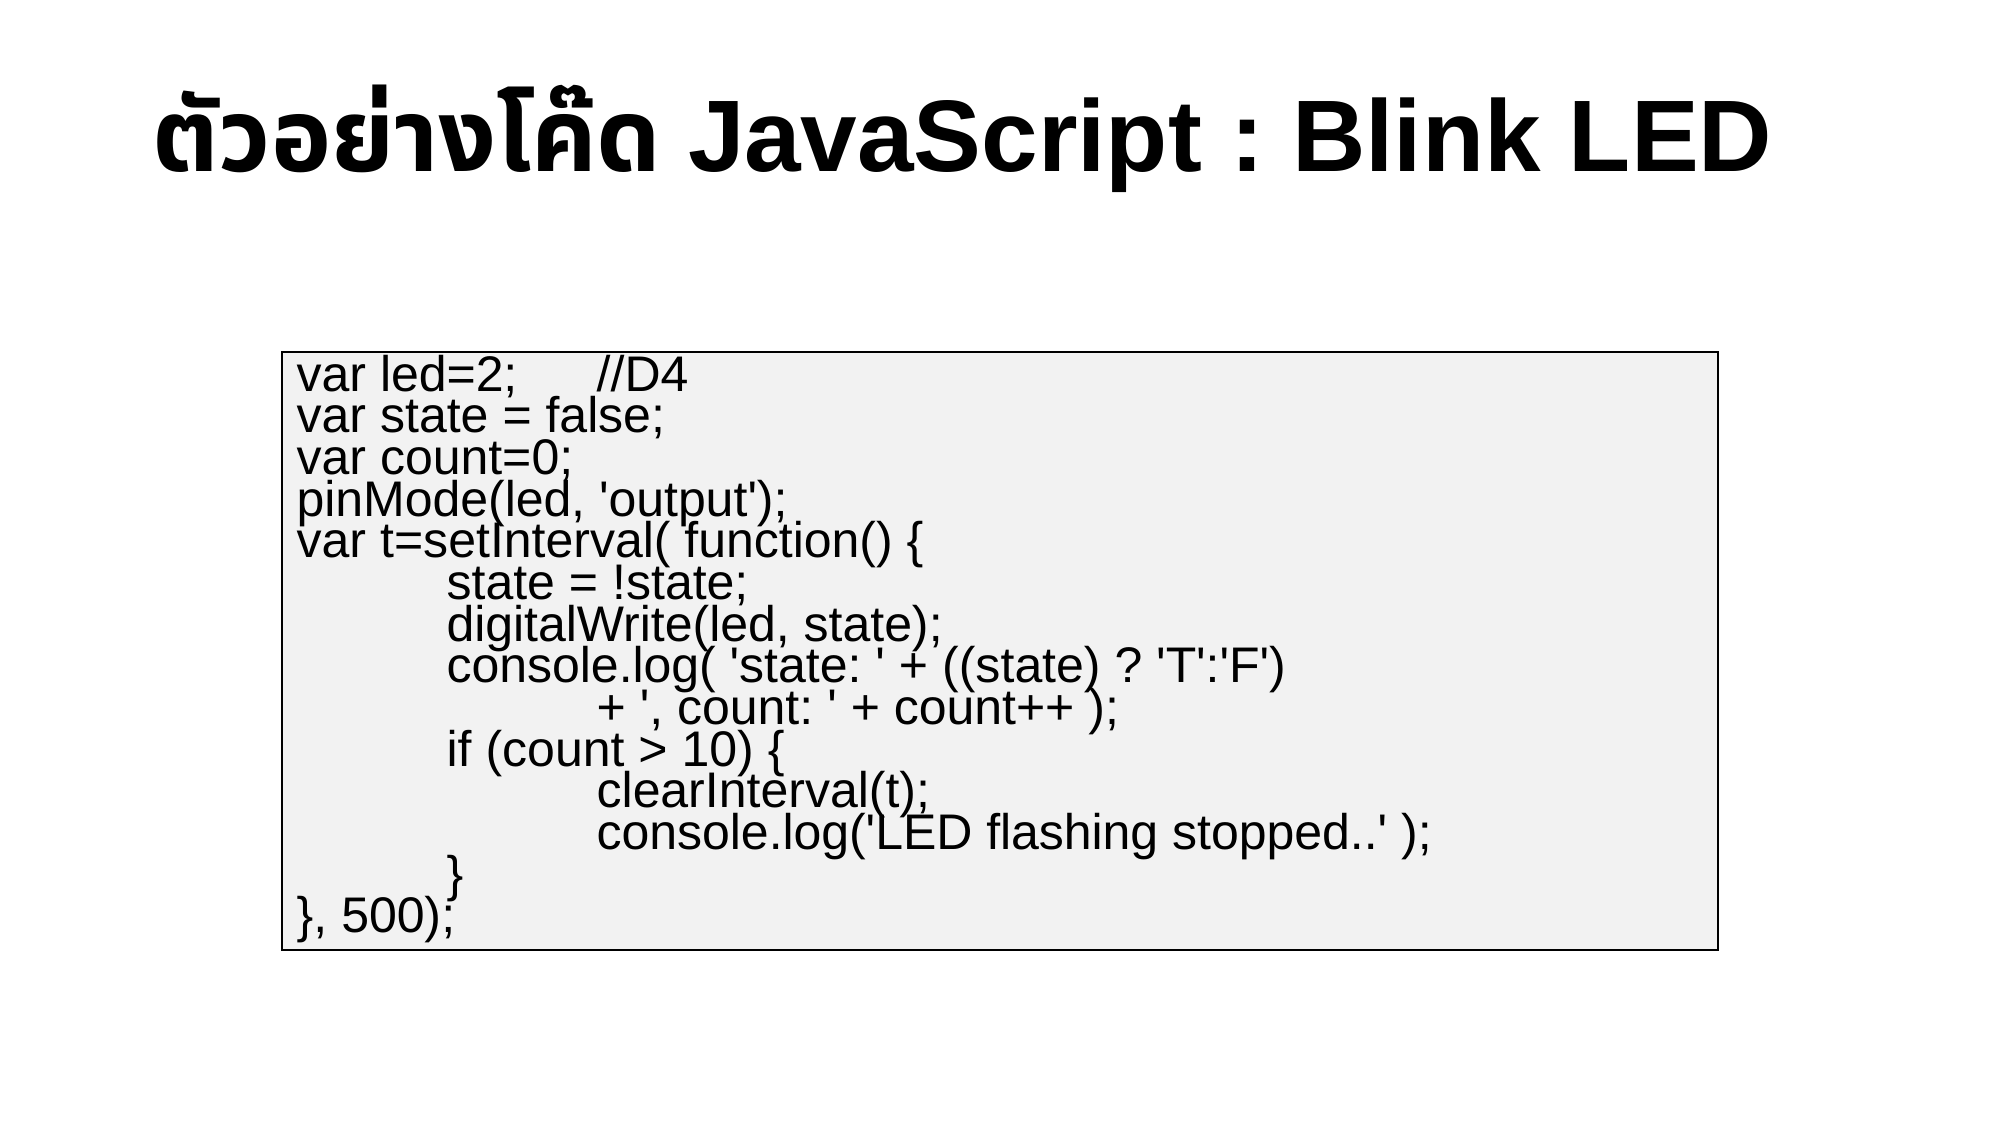

# ตัวอย่างโค๊ด JavaScript : Blink LED

var led=2; 	//D4
var state = false;
var count=0;
pinMode(led, 'output');
var t=setInterval( function() {
	state = !state;
	digitalWrite(led, state);
	console.log( 'state: ' + ((state) ? 'T':'F')
		+ ', count: ' + count++ );
	if (count > 10) {
		clearInterval(t);
		console.log('LED flashing stopped..' );
	}
}, 500);